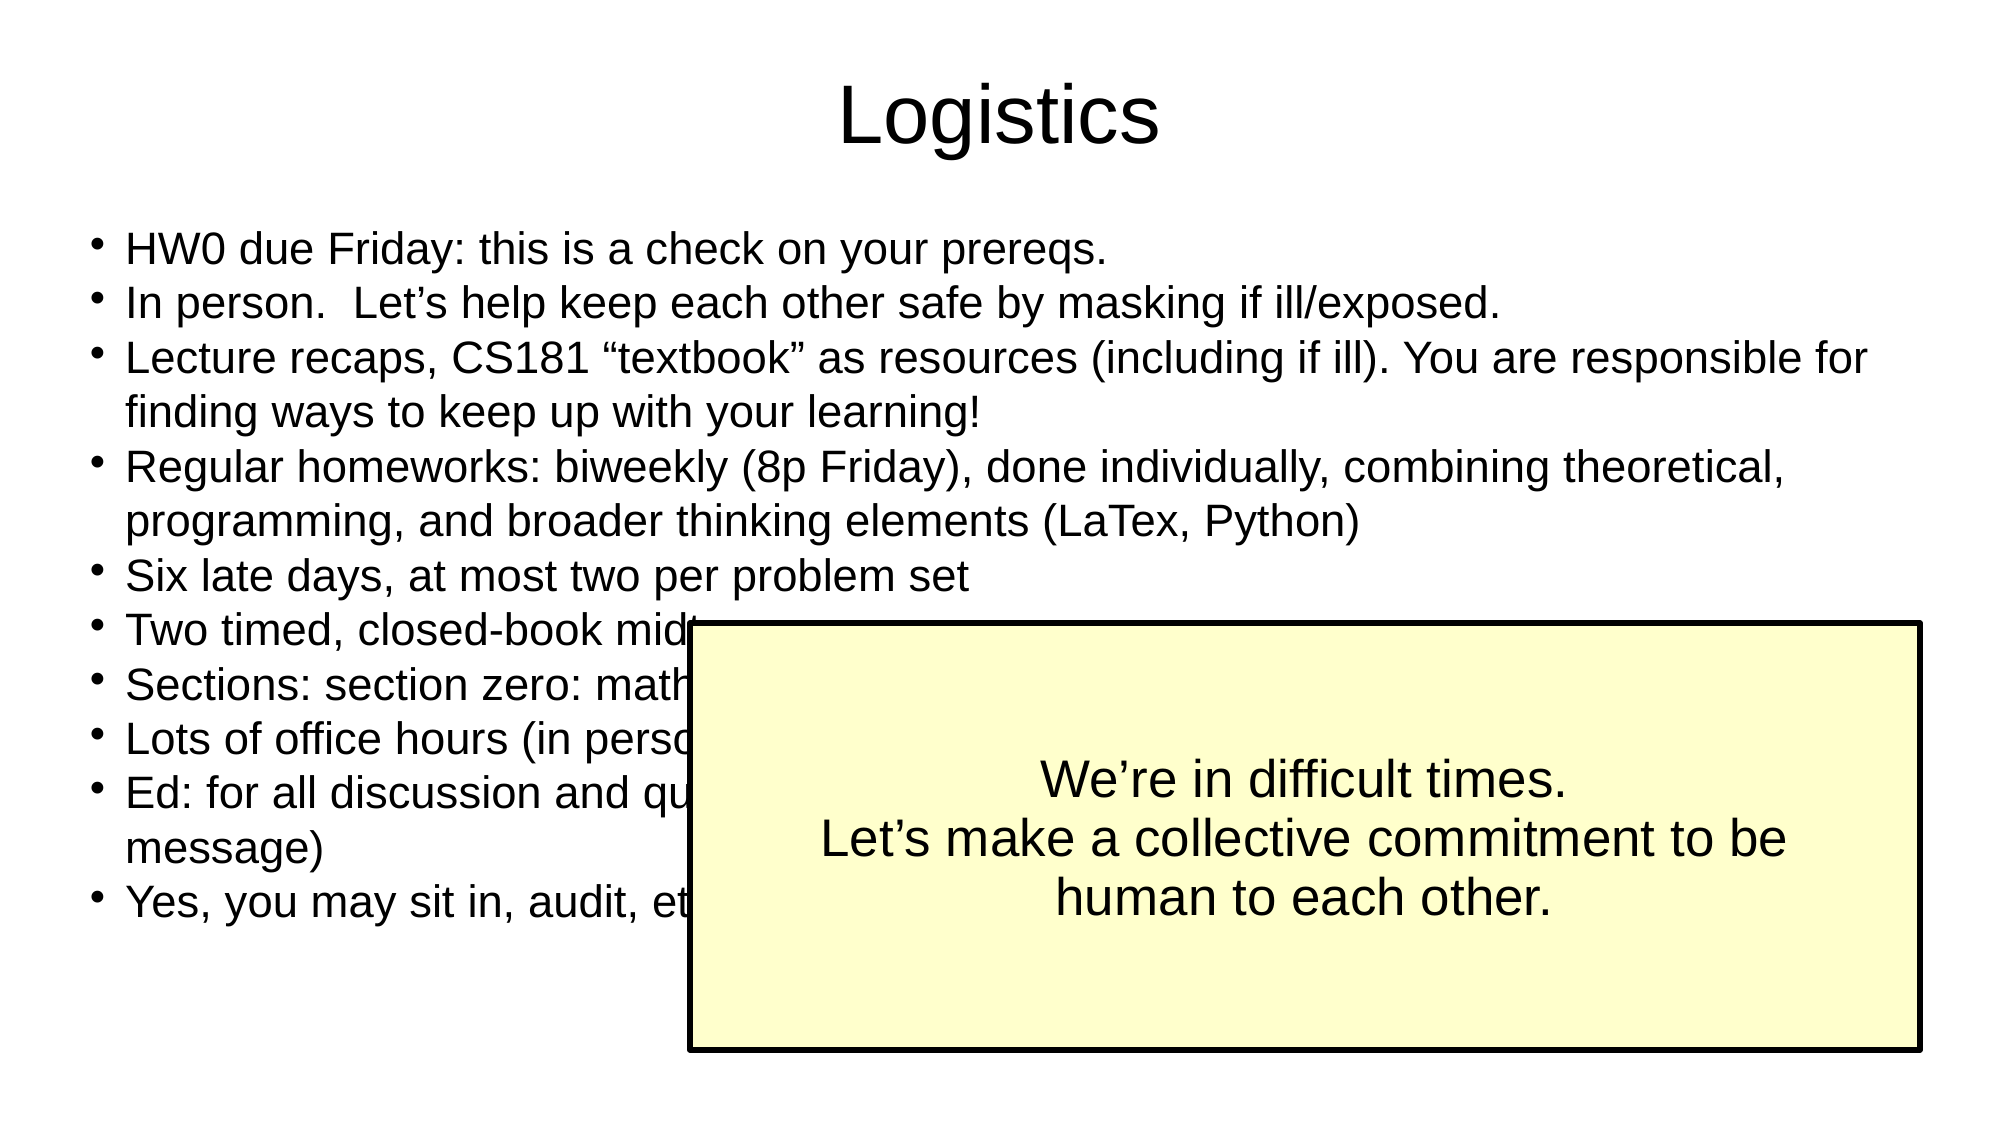

Logistics
HW0 due Friday: this is a check on your prereqs.
In person.  Let’s help keep each other safe by masking if ill/exposed.
Lecture recaps, CS181 “textbook” as resources (including if ill). You are responsible for finding ways to keep up with your learning!
Regular homeworks: biweekly (8p Friday), done individually, combining theoretical, programming, and broader thinking elements (LaTex, Python)
Six late days, at most two per problem set
Two timed, closed-book midterms
Sections: section zero: math+code this week, then weekly sections on content
Lots of office hours (in person and on zoom)
Ed: for all discussion and questions on course content (content, clarification, private message)
Yes, you may sit in, audit, etc.!

We’re in difficult times.
Let’s make a collective commitment to be
human to each other.